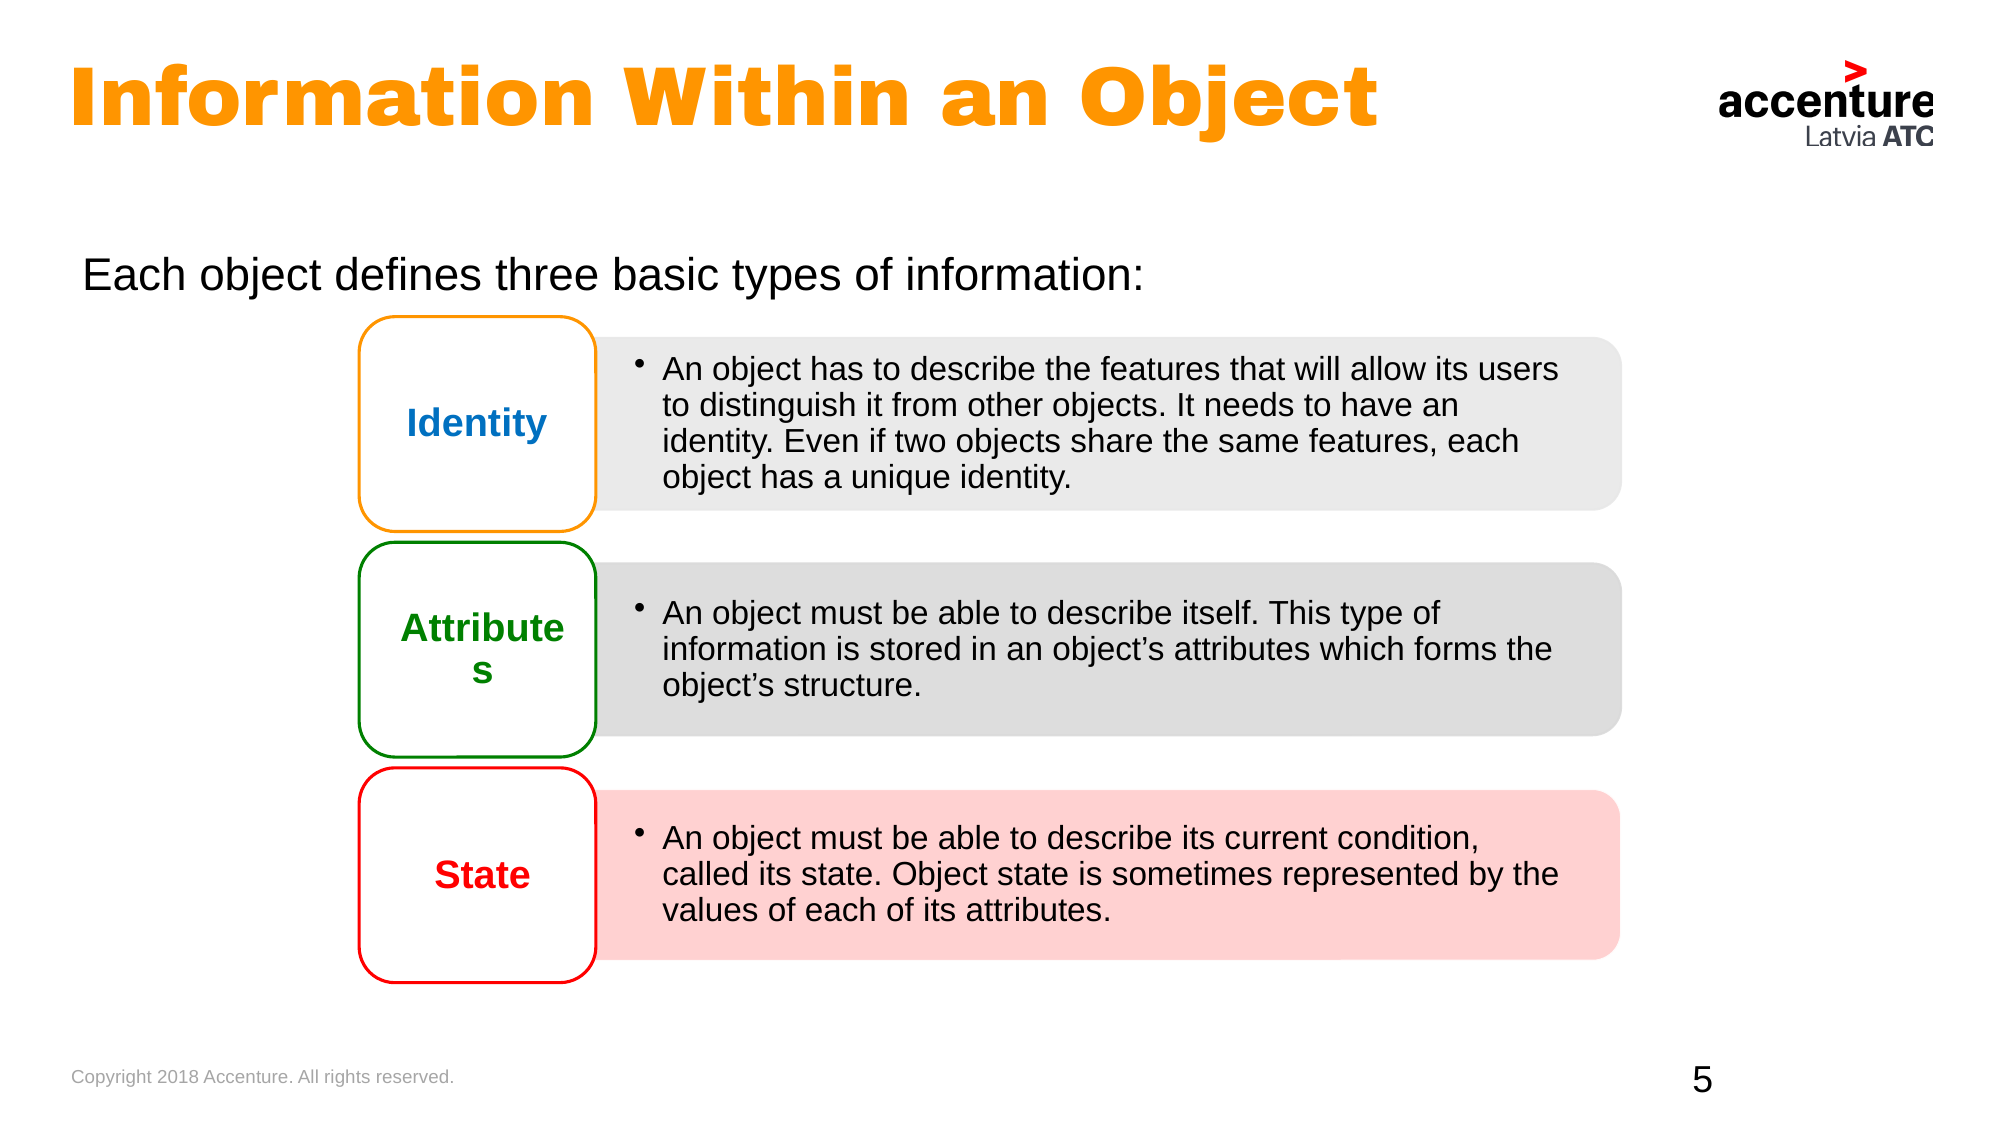

Information Within an Object
Each object defines three basic types of information:

An object has to describe the features that will allow its users to distinguish it from other objects. It needs to have an identity. Even if two objects share the same features, each object has a unique identity.
Identity
An object must be able to describe itself. This type of information is stored in an object’s attributes which forms the object’s structure.
Attributes
An object must be able to describe its current condition, called its state. Object state is sometimes represented by the values of each of its attributes.
State
5